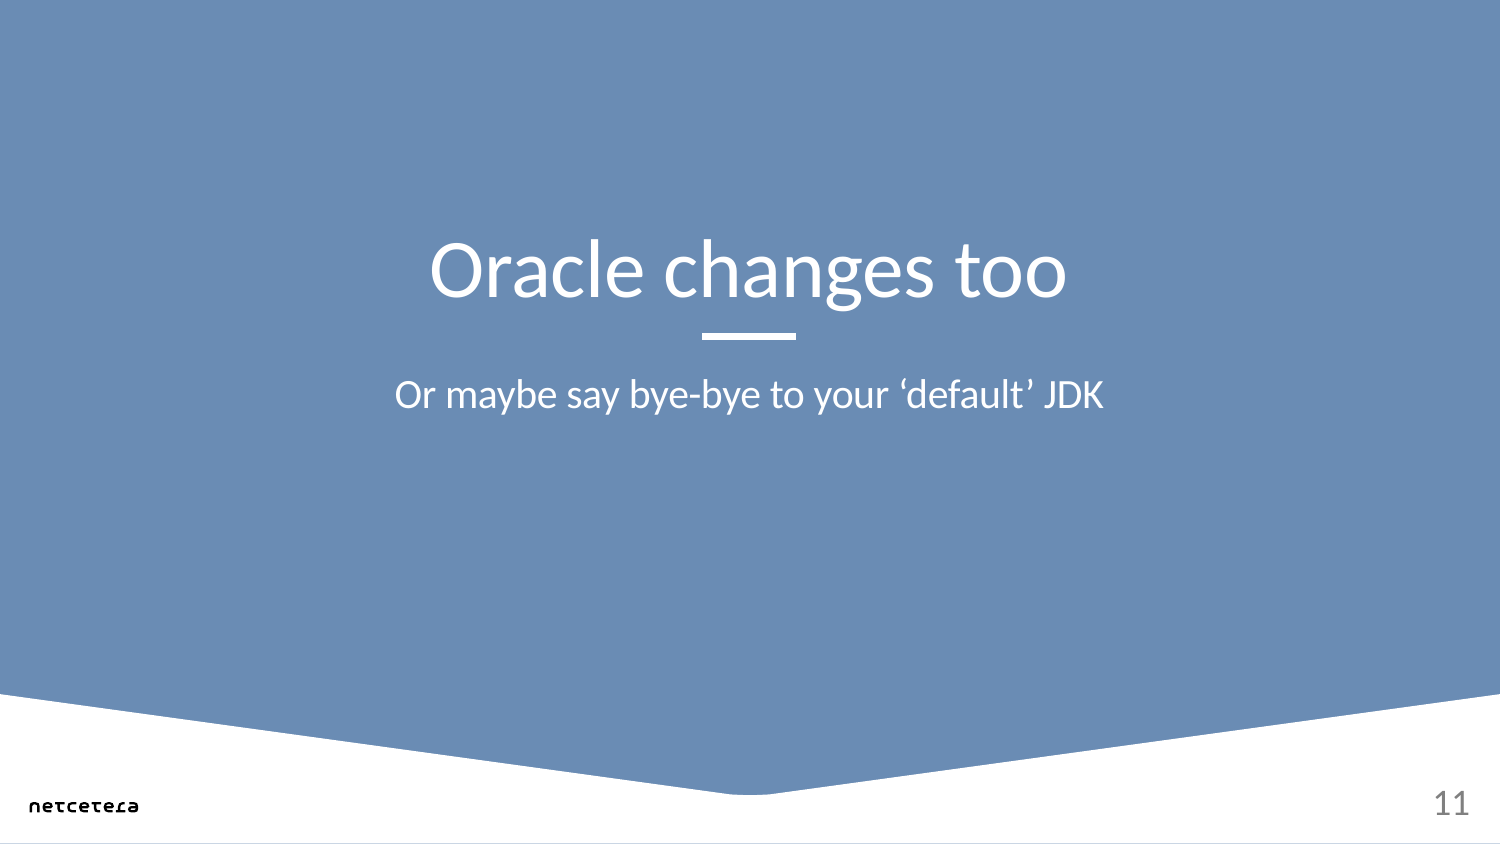

# Oracle changes too
Or maybe say bye-bye to your ‘default’ JDK
11